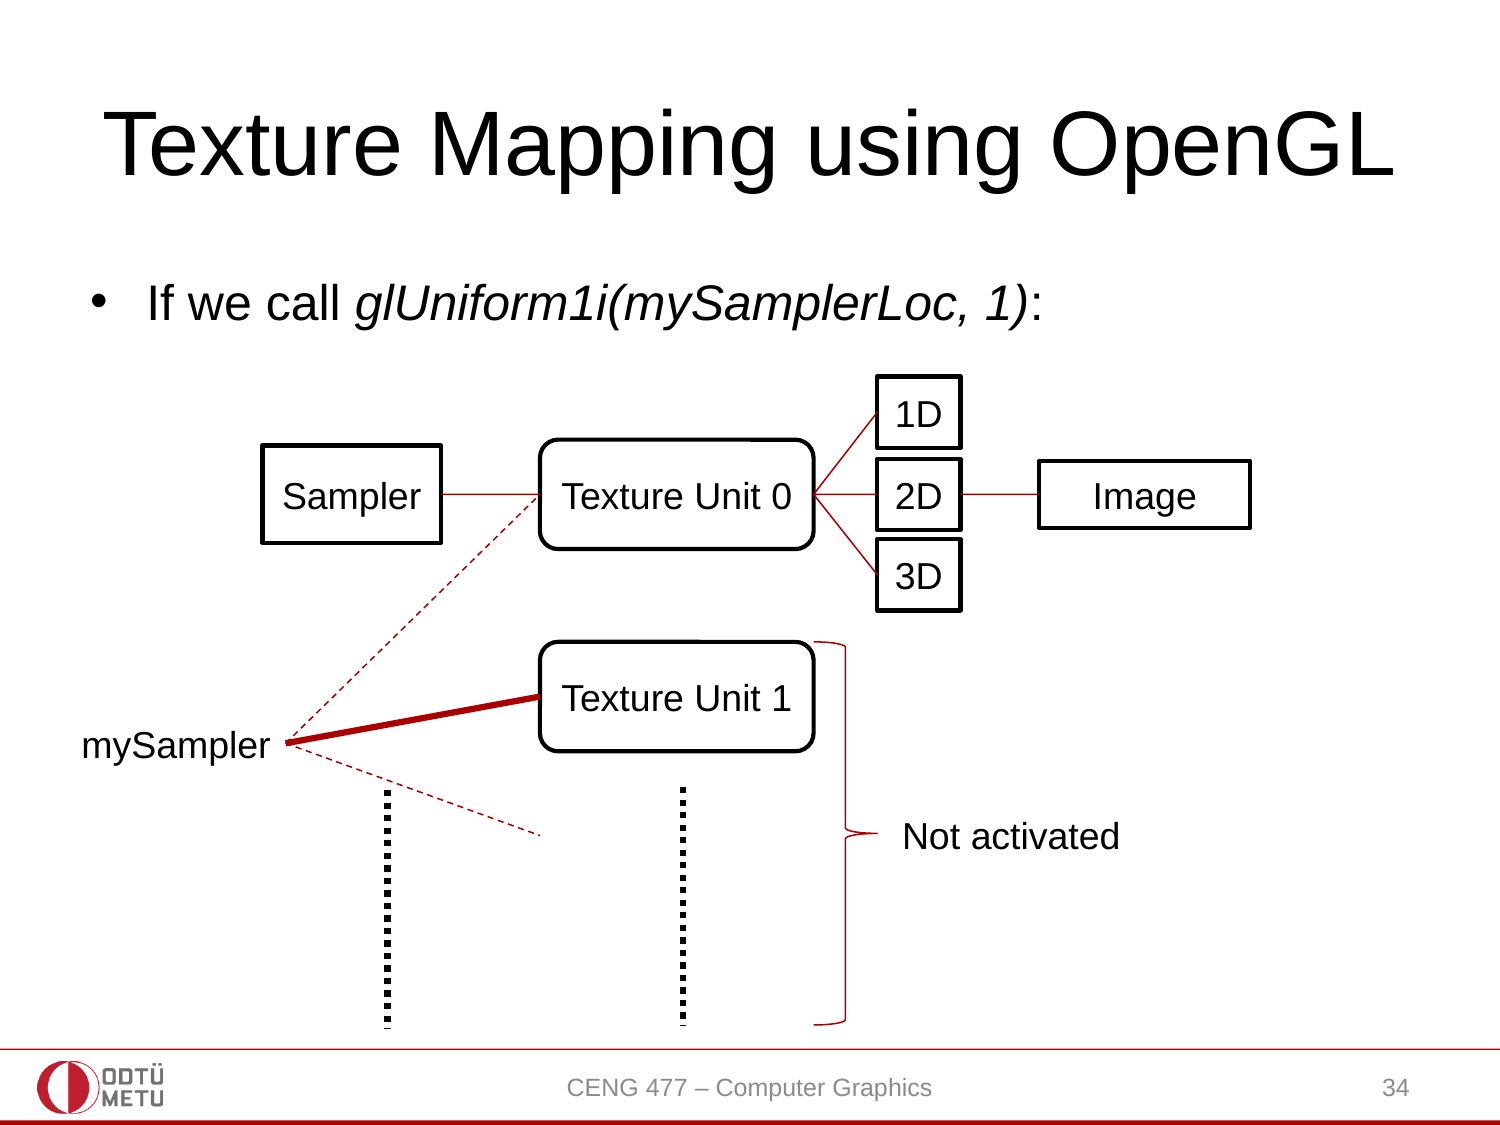

# Texture Mapping using OpenGL
If we call glUniform1i(mySamplerLoc, 1):
1D
Texture Unit 0
Sampler
2D
Image
3D
Texture Unit 1

 mySampler
Not activated
CENG 477 – Computer Graphics
34